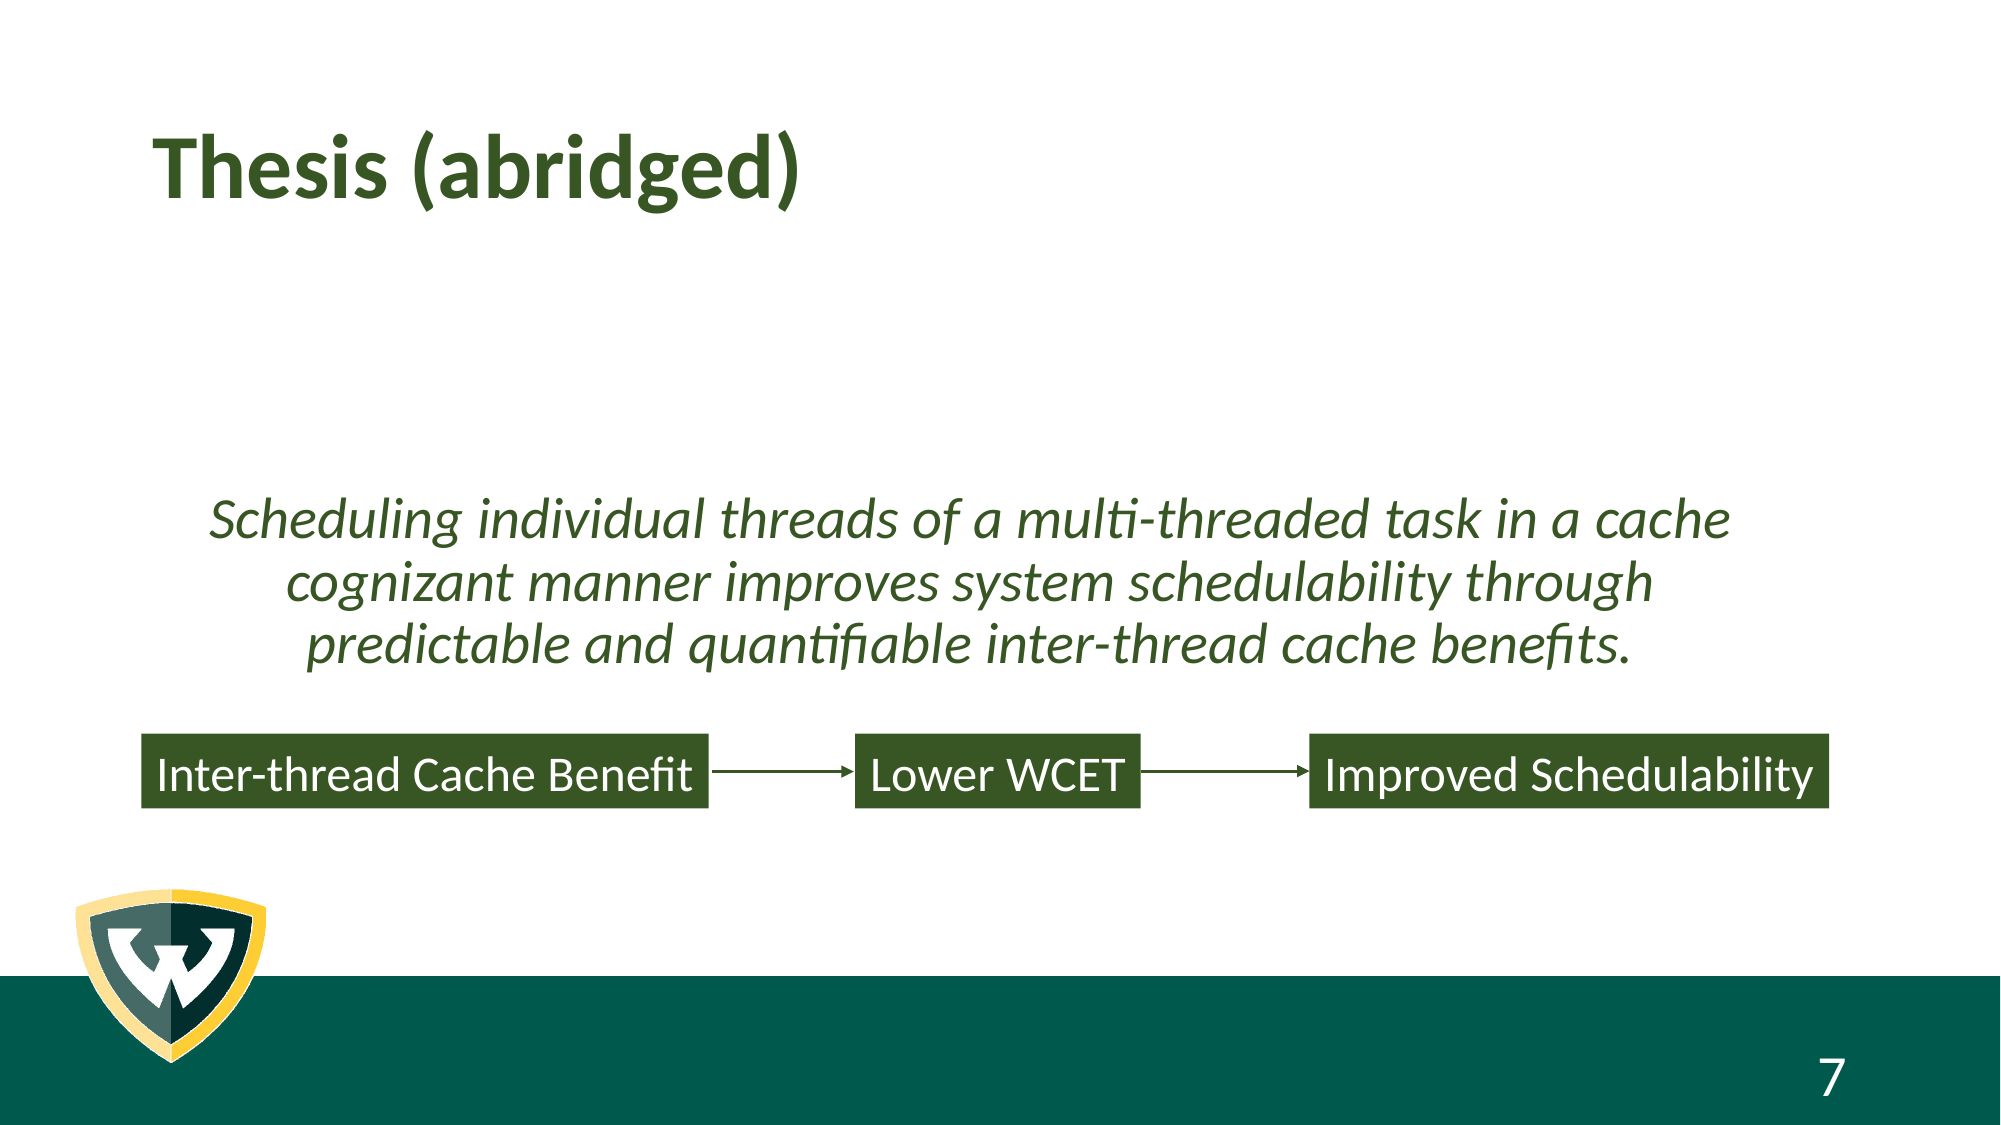

# Thesis (abridged)
Scheduling individual threads of a multi-threaded task in a cache cognizant manner improves system schedulability through predictable and quantifiable inter-thread cache benefits.
Lower WCET
Inter-thread Cache Benefit
Improved Schedulability
7